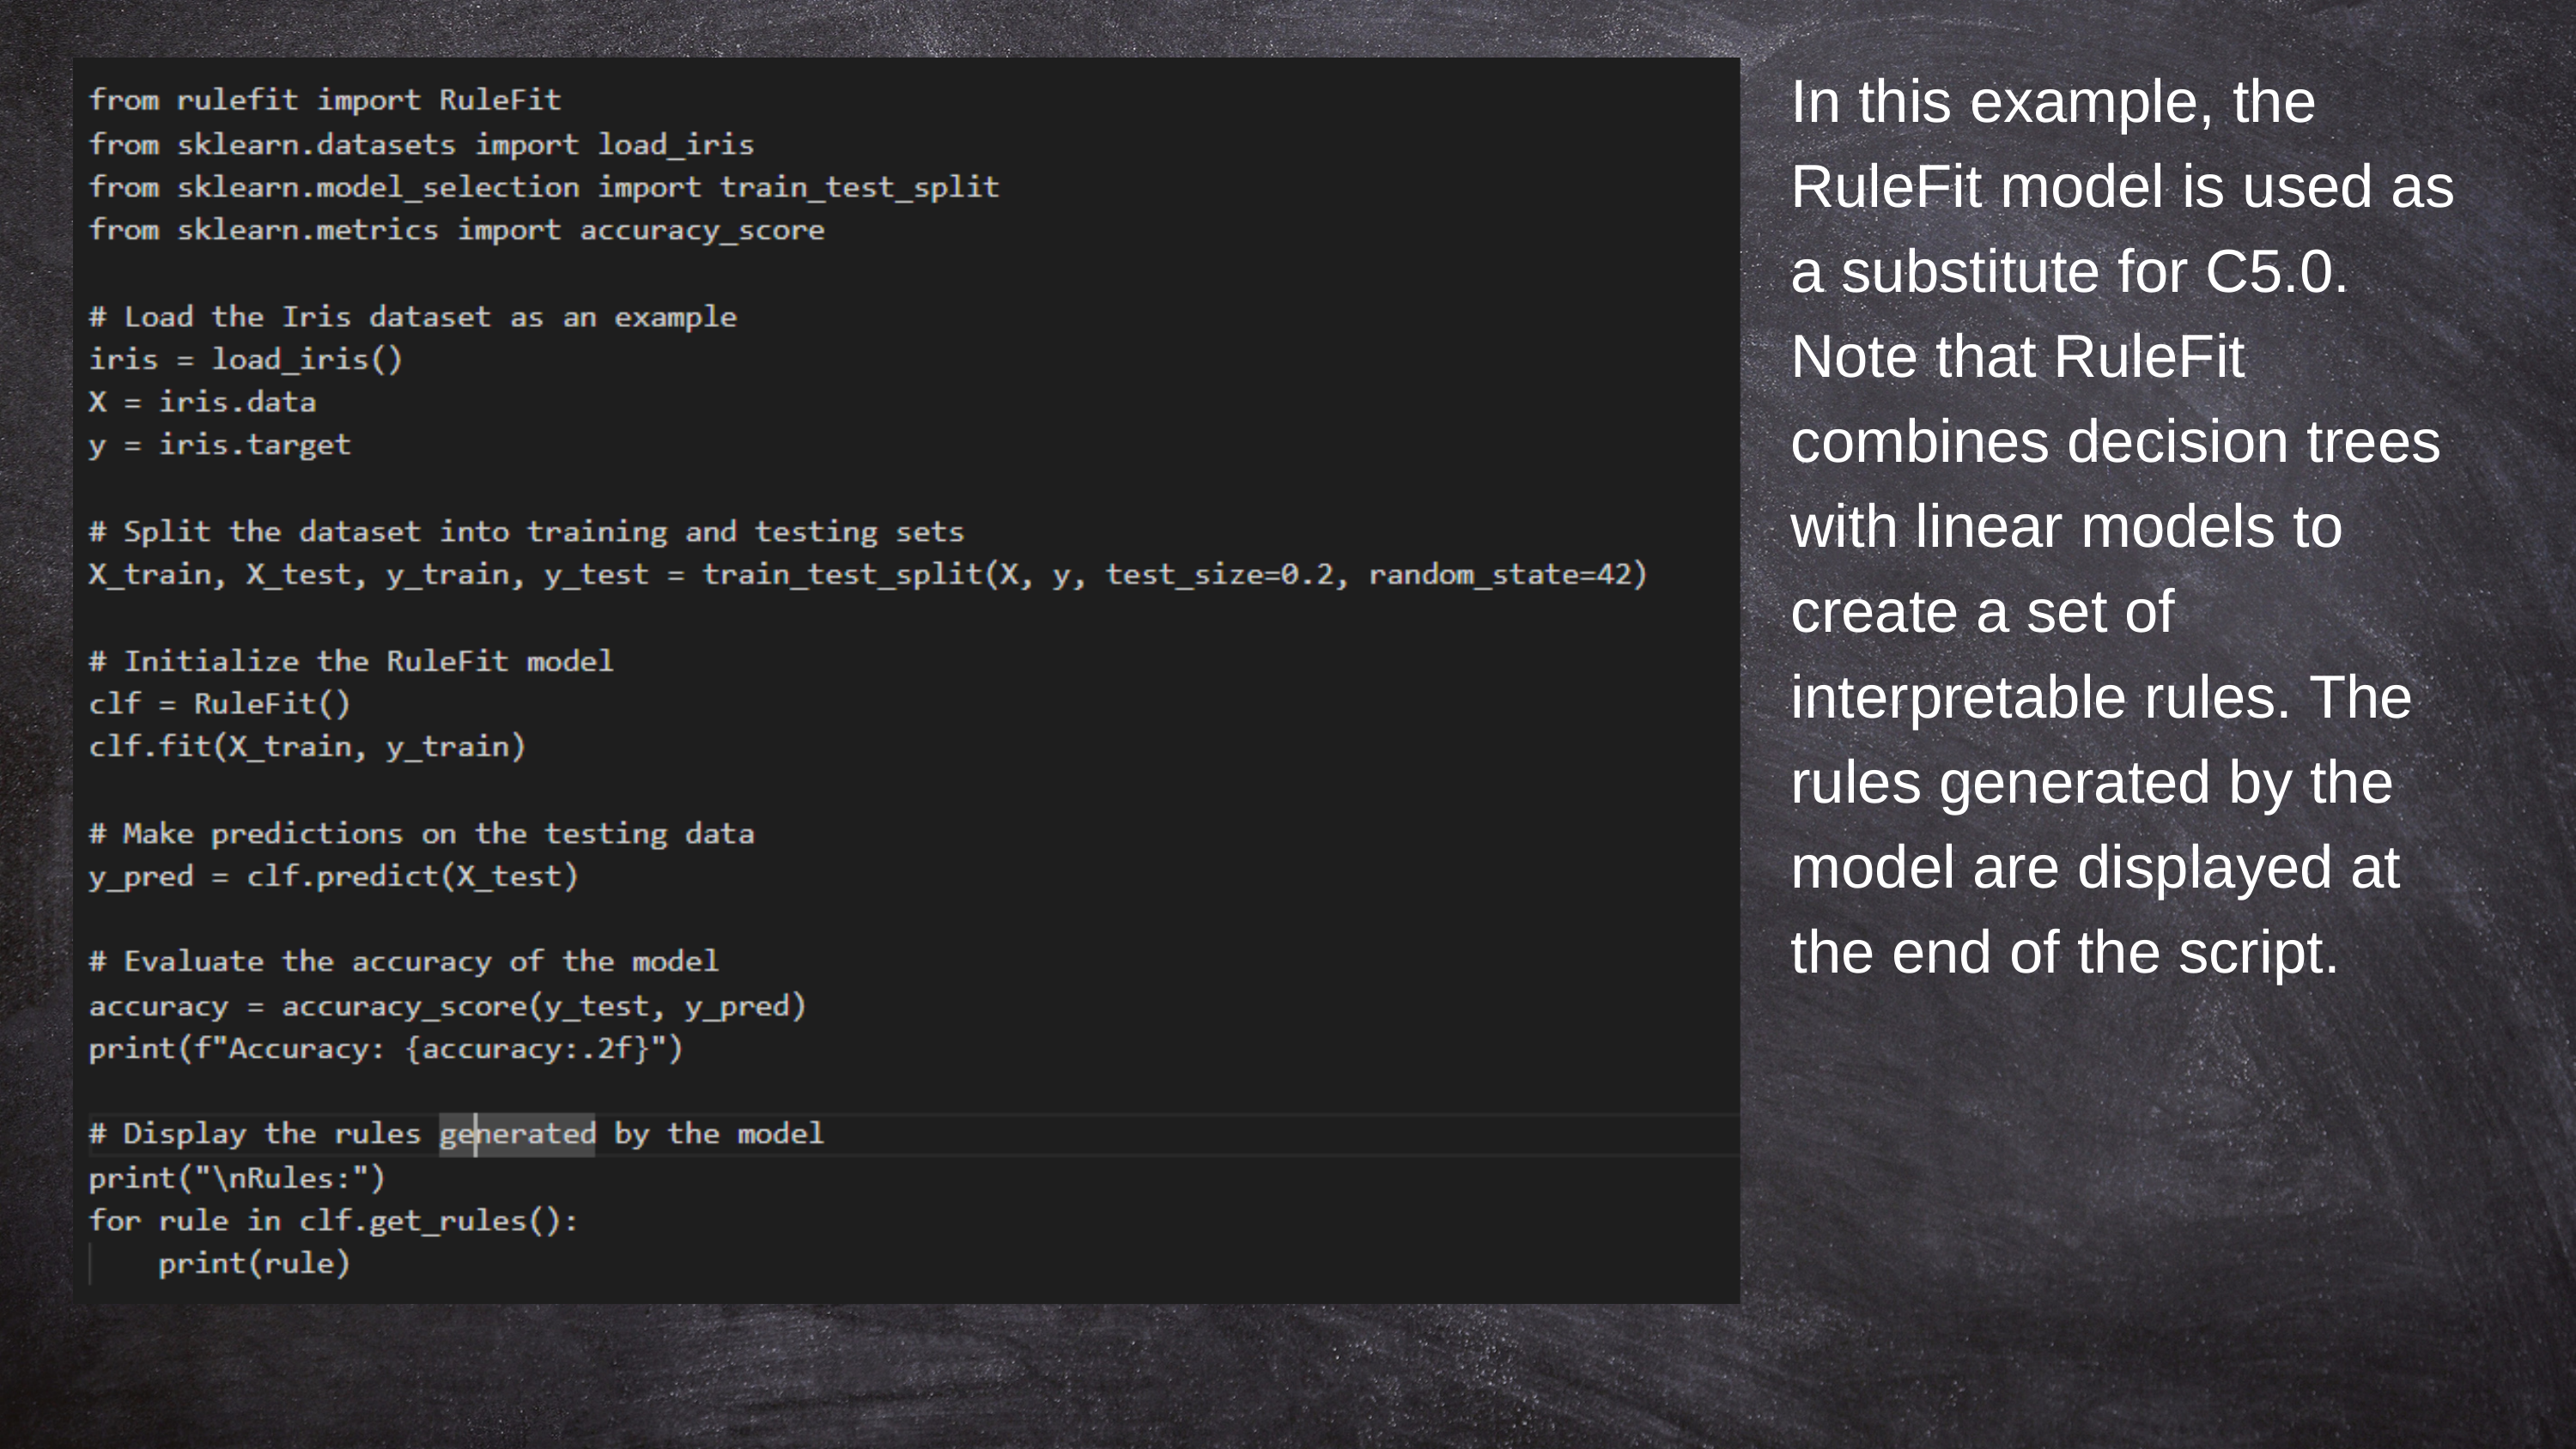

In this example, the RuleFit model is used as a substitute for C5.0. Note that RuleFit combines decision trees with linear models to create a set of interpretable rules. The rules generated by the model are displayed at the end of the script.